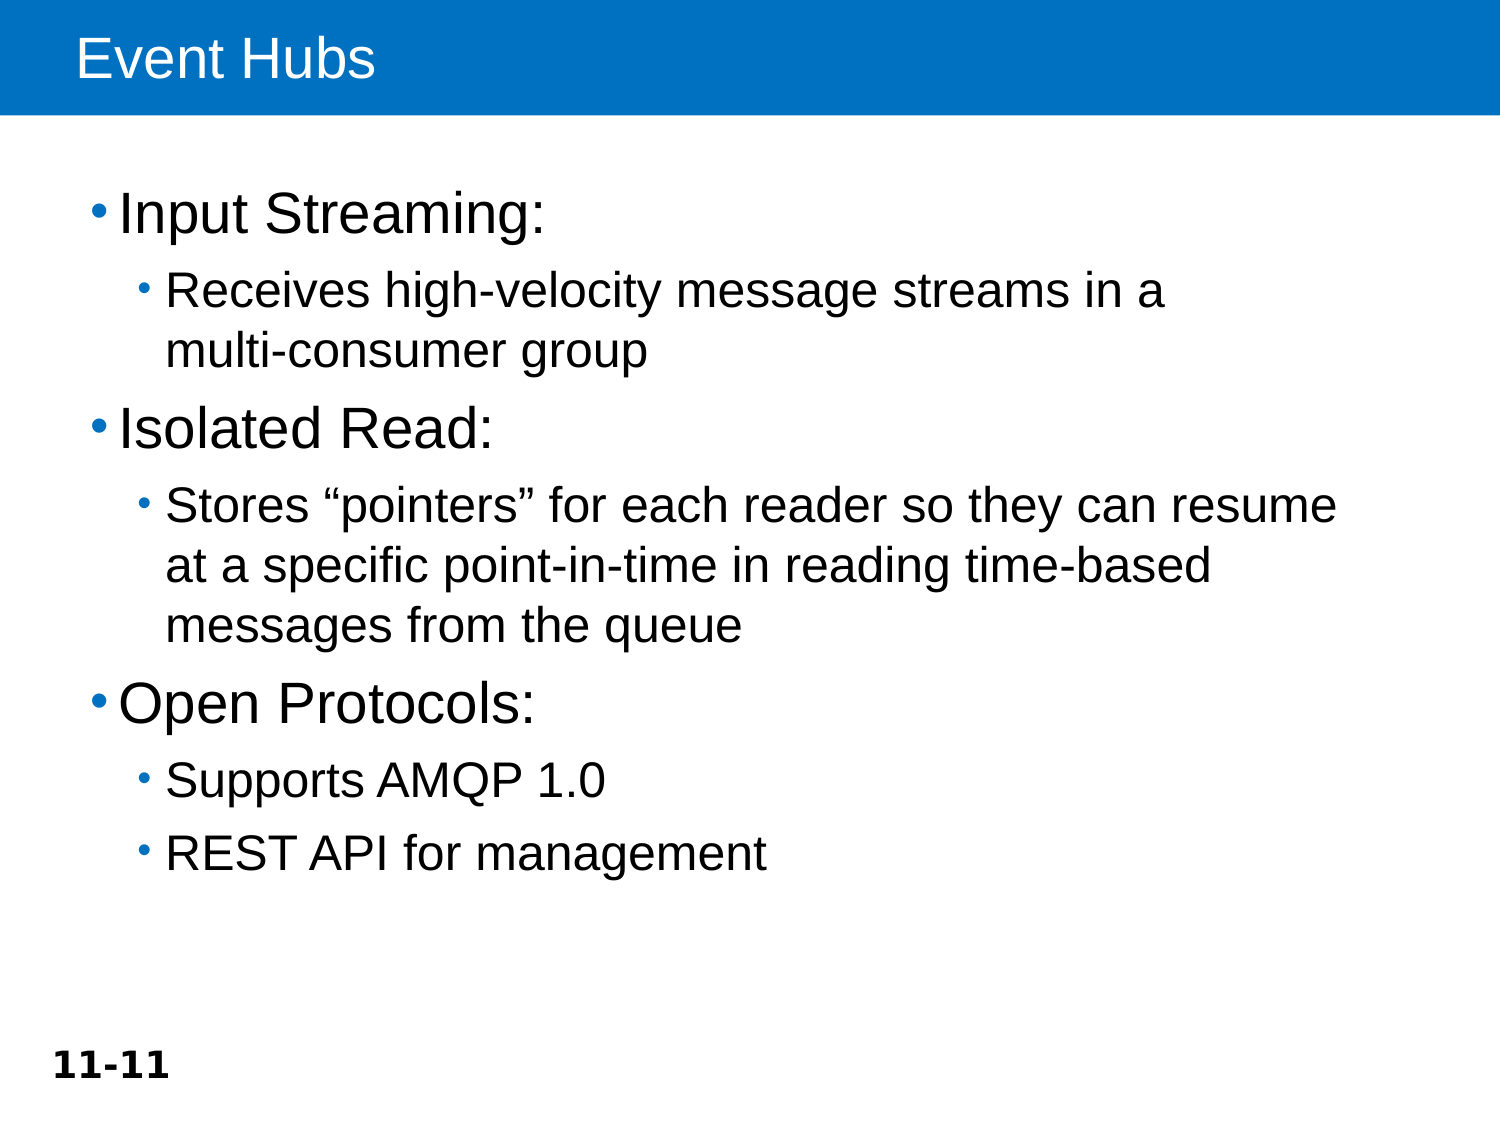

# Event Hubs
Input Streaming:
Receives high-velocity message streams in a
multi-consumer group
Isolated Read:
Stores “pointers” for each reader so they can resume at a specific point-in-time in reading time-based messages from the queue
Open Protocols:
Supports AMQP 1.0
REST API for management

11-11